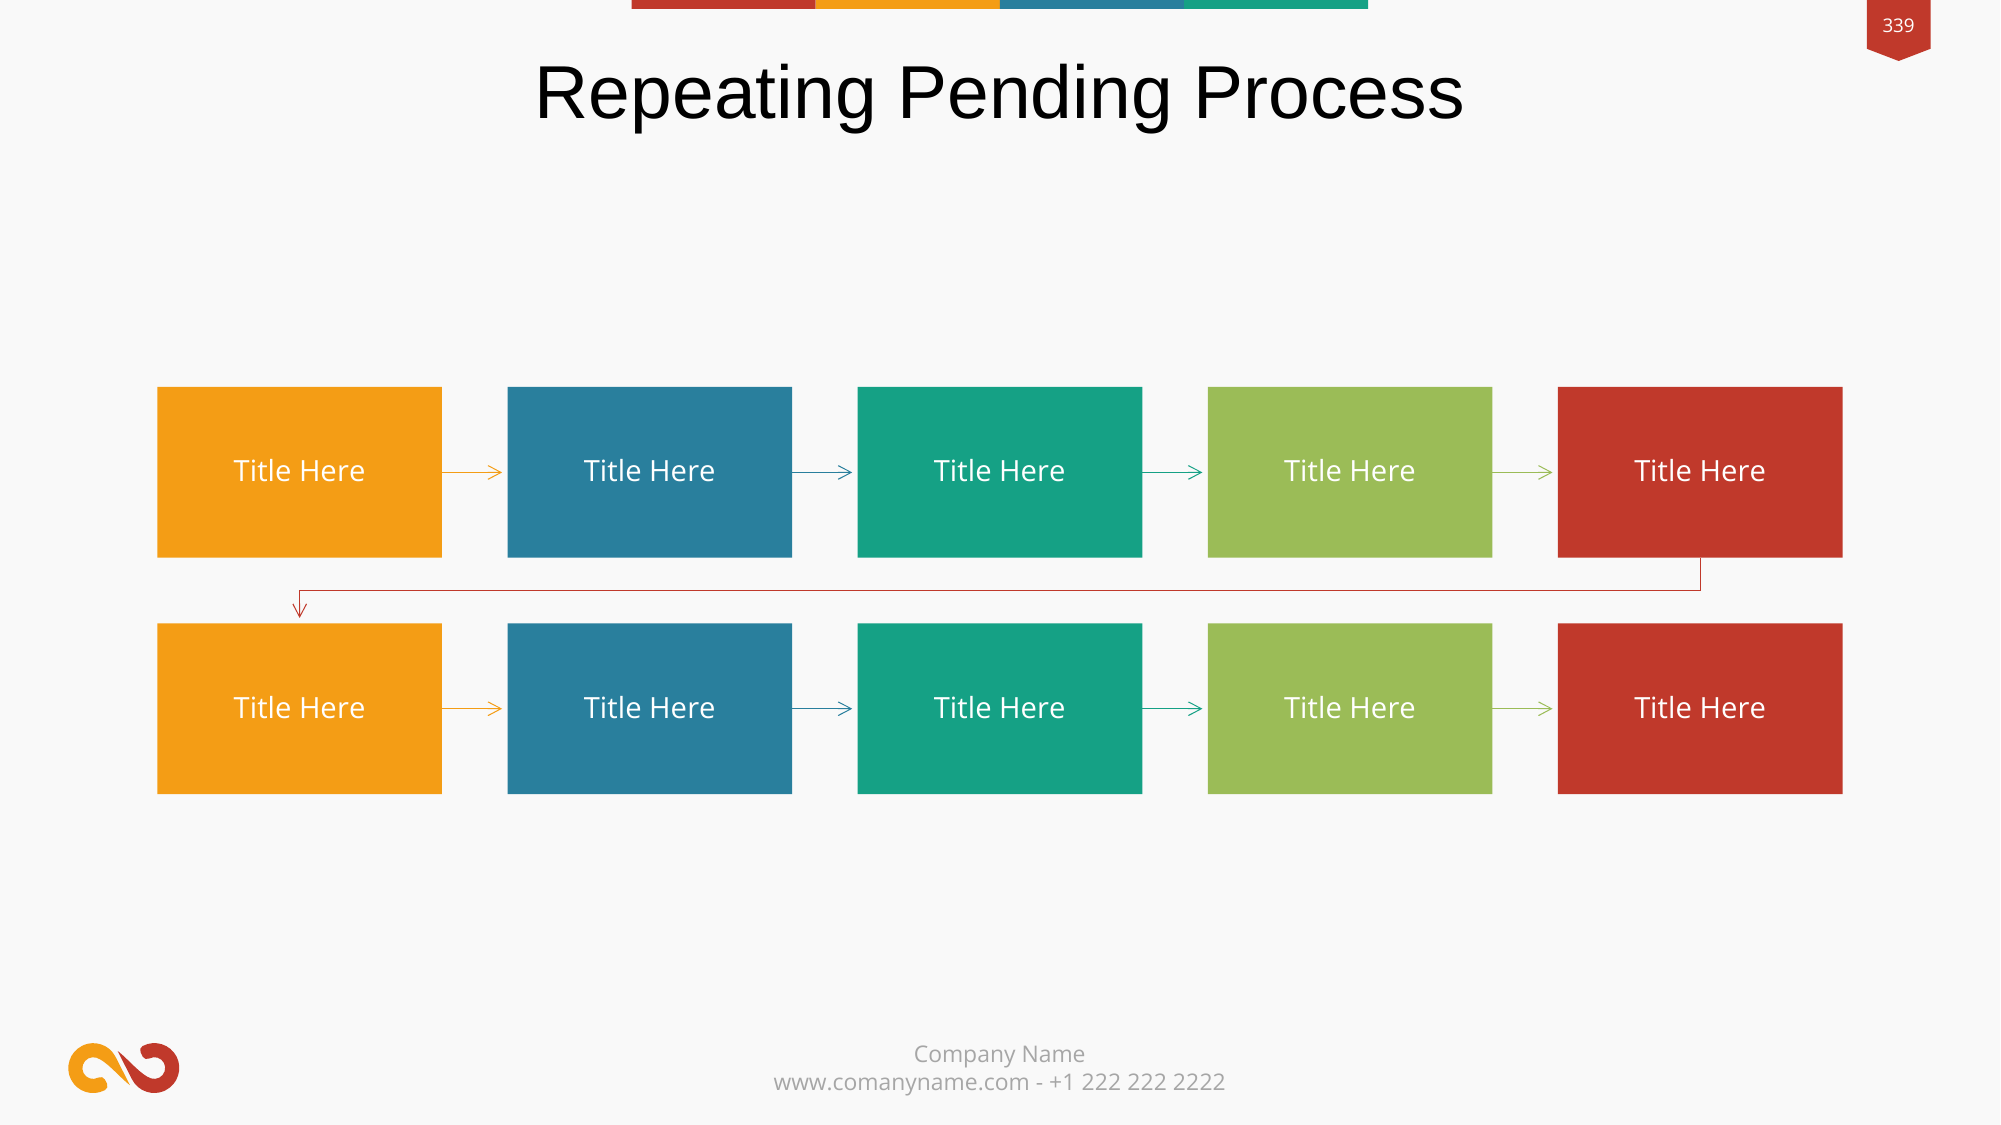

Repeating Pending Process

Title Here

Title Here

Title Here

Title Here

Title Here

Title Here

Title Here

Title Here

Title Here
Title Here